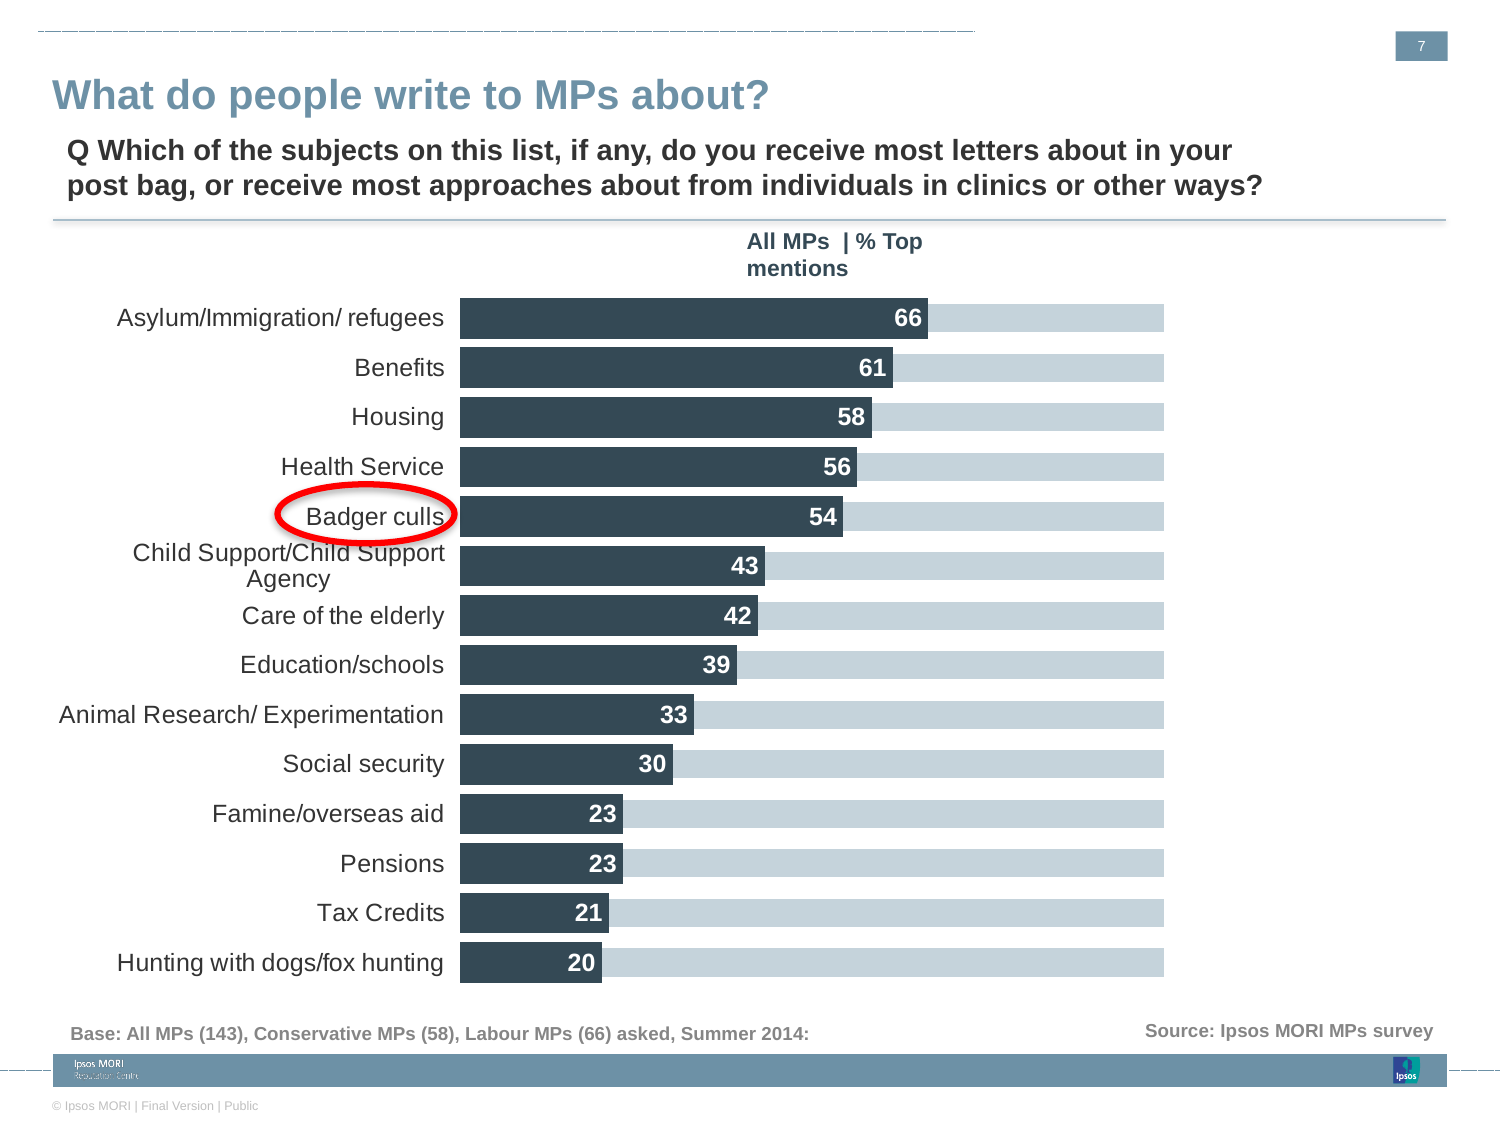

What do people write to MPs about?
Q Which of the subjects on this list, if any, do you receive most letters about in your post bag, or receive most approaches about from individuals in clinics or other ways?
All MPs  | % Top mentions

### Chart

| Category | Column12 | % |
|---|---|---|
| Asylum/Immigration/ refugees | 100.0 | 66.0 |
| Benefits | 100.0 | 61.0 |
| Housing | 100.0 | 57.99999999999999 |
| Health Service | 100.0 | 56.00000000000001 |
| Badger culls | 100.0 | 54.0 |
| Child Support/Child Support Agency | 100.0 | 43.0 |
| Care of the elderly | 100.0 | 42.0 |
| Education/schools | 100.0 | 39.0 |
| Animal Research/ Experimentation | 100.0 | 33.0 |
| Social security | 100.0 | 30.0 |
| Famine/overseas aid | 100.0 | 23.0 |
| Pensions | 100.0 | 23.0 |
| Tax Credits | 100.0 | 21.0 |
| Hunting with dogs/fox hunting | 100.0 | 20.0 |
Source: Ipsos MORI MPs survey
Base: All MPs (143), Conservative MPs (58), Labour MPs (66) asked, Summer 2014: